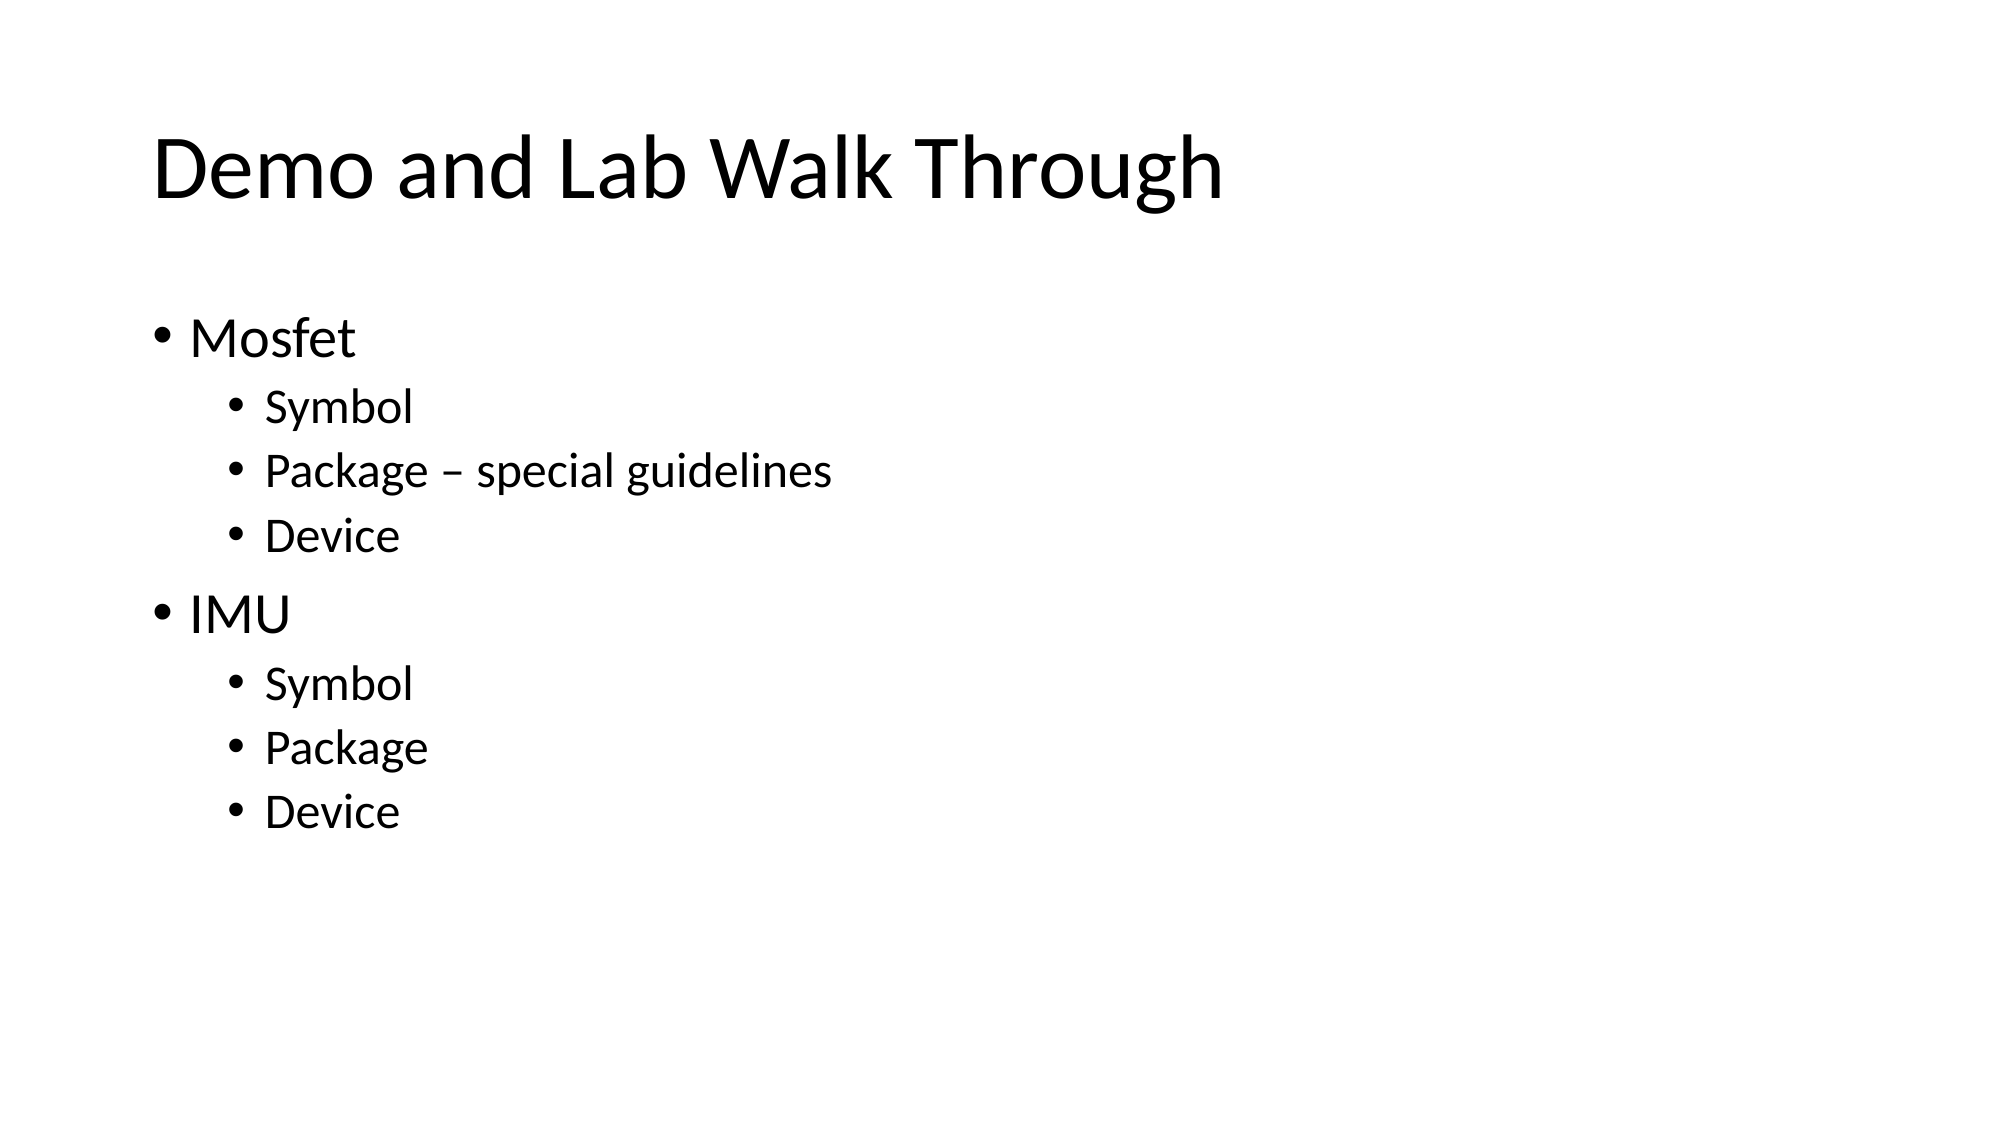

# Demo and Lab Walk Through
Mosfet
Symbol
Package – special guidelines
Device
IMU
Symbol
Package
Device